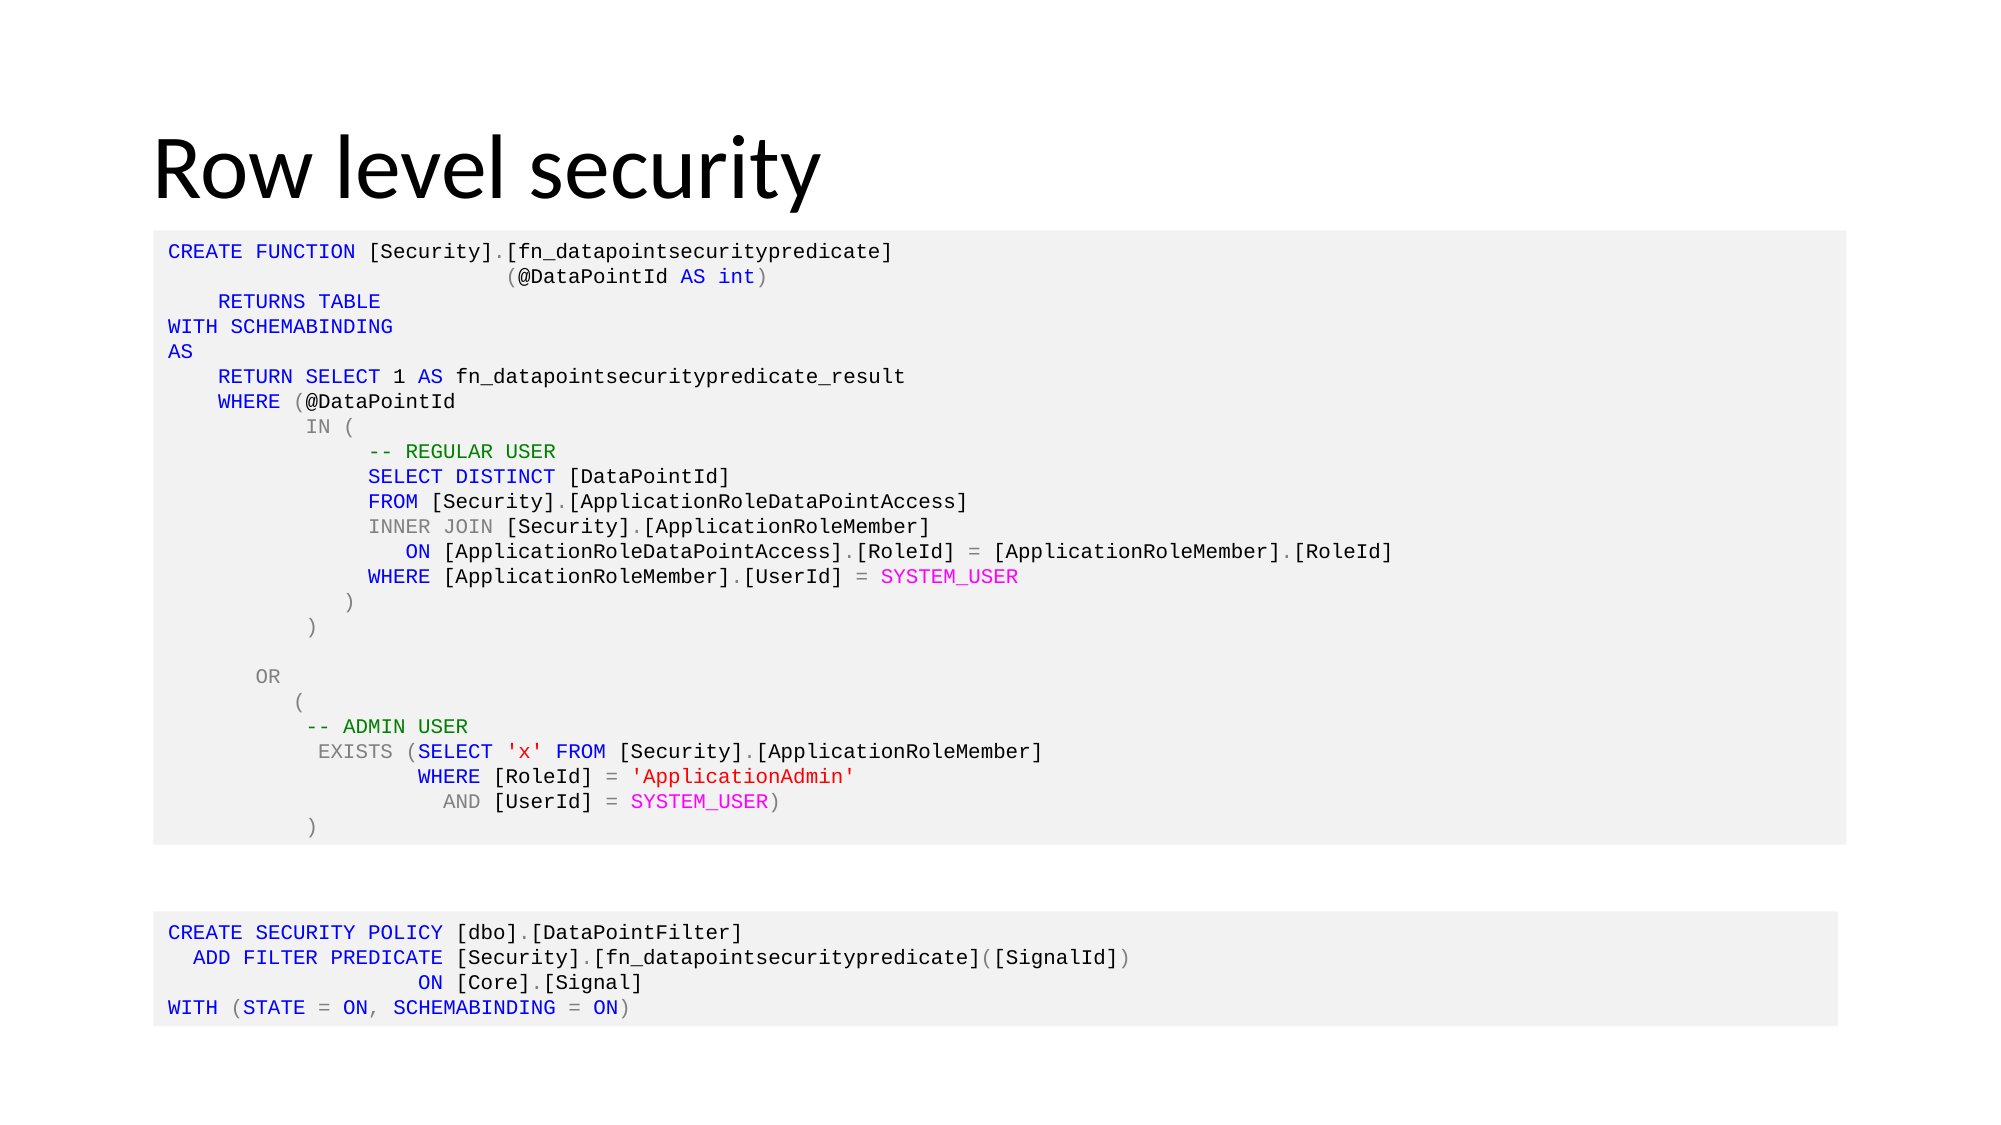

# Row level security
CREATE FUNCTION [Security].[fn_datapointsecuritypredicate]
                           (@DataPointId AS int)
    RETURNS TABLE
WITH SCHEMABINDING
AS
    RETURN SELECT 1 AS fn_datapointsecuritypredicate_result
    WHERE (@DataPointId
           IN (
                -- REGULAR USER
                SELECT DISTINCT [DataPointId]
                FROM [Security].[ApplicationRoleDataPointAccess]
                INNER JOIN [Security].[ApplicationRoleMember]
                   ON [ApplicationRoleDataPointAccess].[RoleId] = [ApplicationRoleMember].[RoleId]
                WHERE [ApplicationRoleMember].[UserId] = SYSTEM_USER
              )
           )
       OR
          (
           -- ADMIN USER
            EXISTS (SELECT 'x' FROM [Security].[ApplicationRoleMember]
                    WHERE [RoleId] = 'ApplicationAdmin'
                      AND [UserId] = SYSTEM_USER)
           )
CREATE SECURITY POLICY [dbo].[DataPointFilter]
  ADD FILTER PREDICATE [Security].[fn_datapointsecuritypredicate]([SignalId])
                    ON [Core].[Signal]
WITH (STATE = ON, SCHEMABINDING = ON)